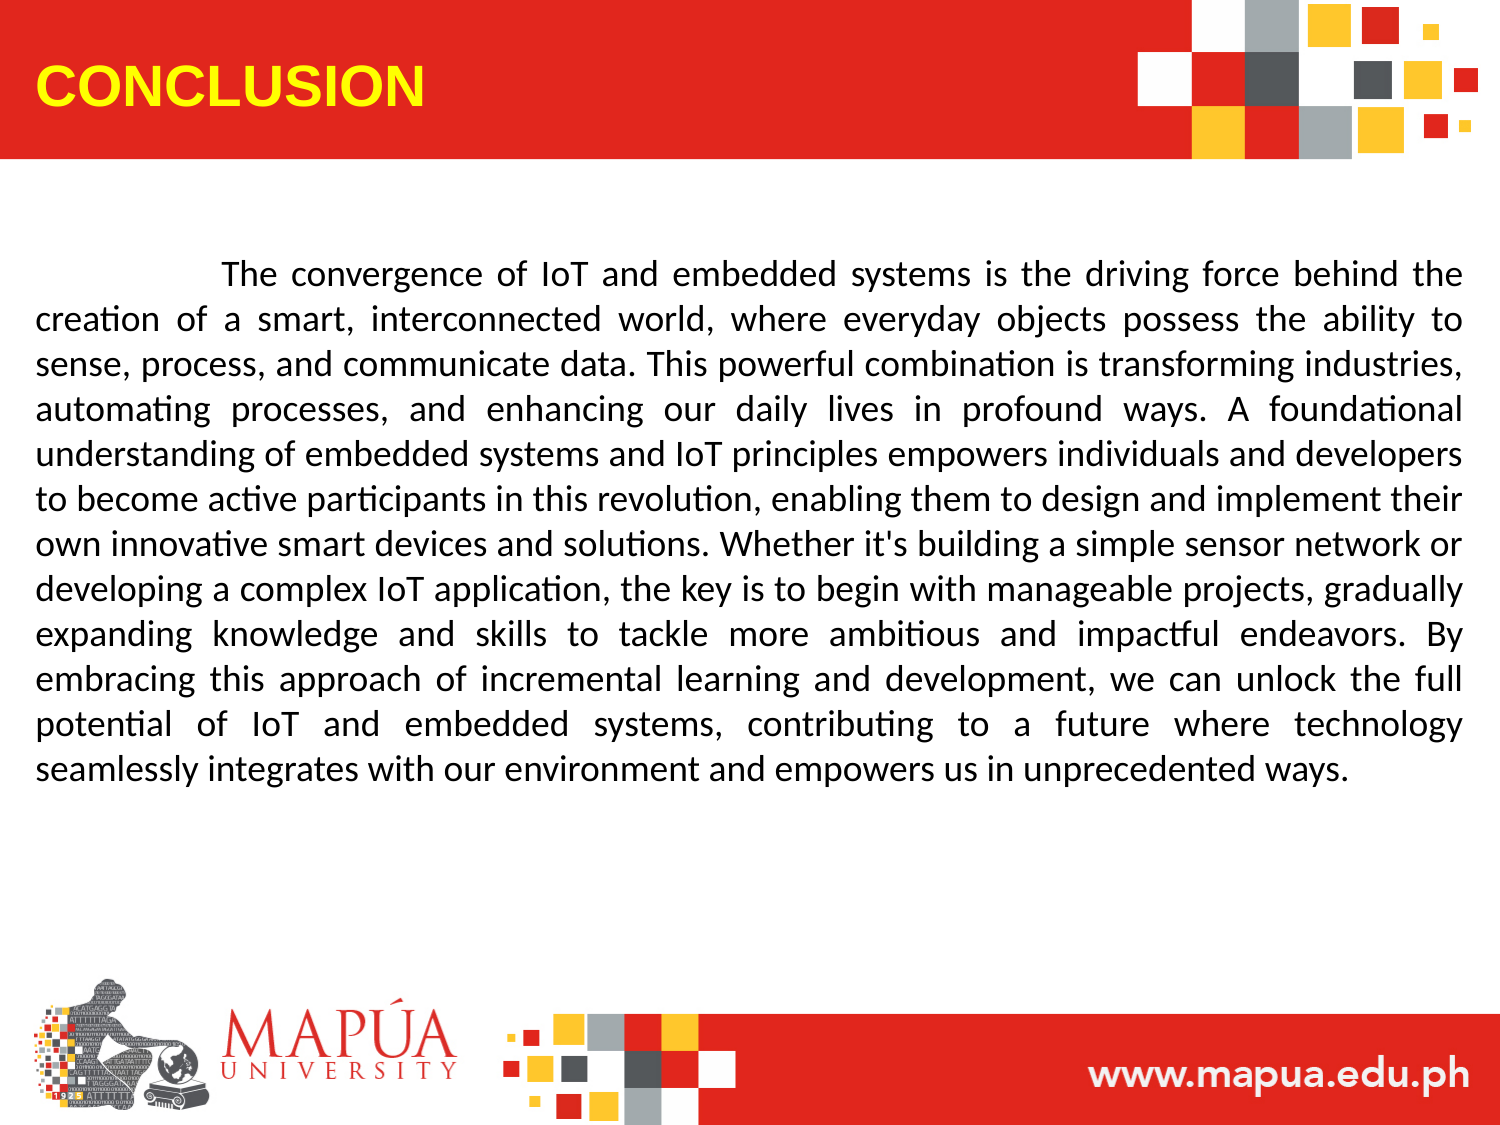

# CONCLUSION
              The convergence of IoT and embedded systems is the driving force behind the creation of a smart, interconnected world, where everyday objects possess the ability to sense, process, and communicate data. This powerful combination is transforming industries, automating processes, and enhancing our daily lives in profound ways. A foundational understanding of embedded systems and IoT principles empowers individuals and developers to become active participants in this revolution, enabling them to design and implement their own innovative smart devices and solutions. Whether it's building a simple sensor network or developing a complex IoT application, the key is to begin with manageable projects, gradually expanding knowledge and skills to tackle more ambitious and impactful endeavors. By embracing this approach of incremental learning and development, we can unlock the full potential of IoT and embedded systems, contributing to a future where technology seamlessly integrates with our environment and empowers us in unprecedented ways.